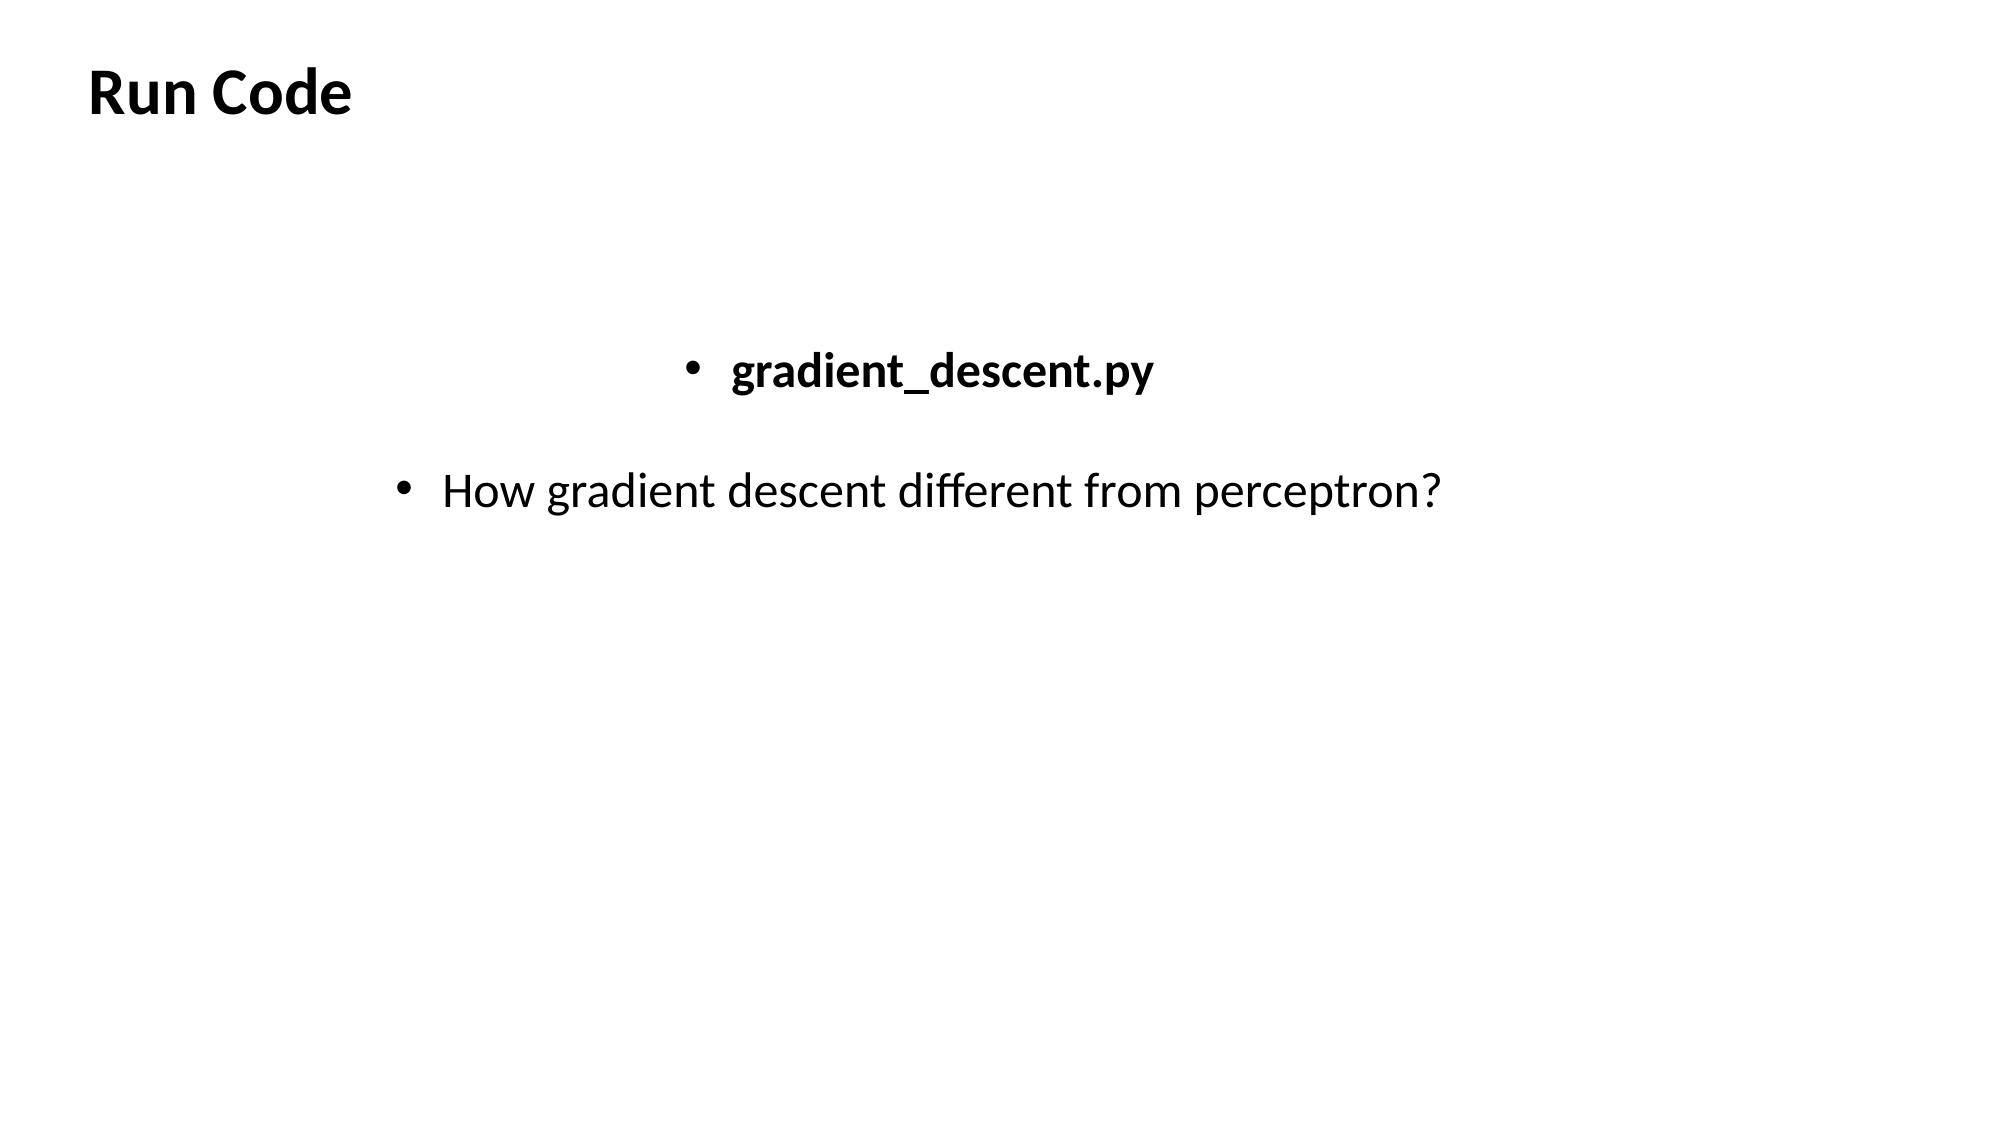

Run Code
gradient_descent.py
How gradient descent different from perceptron?